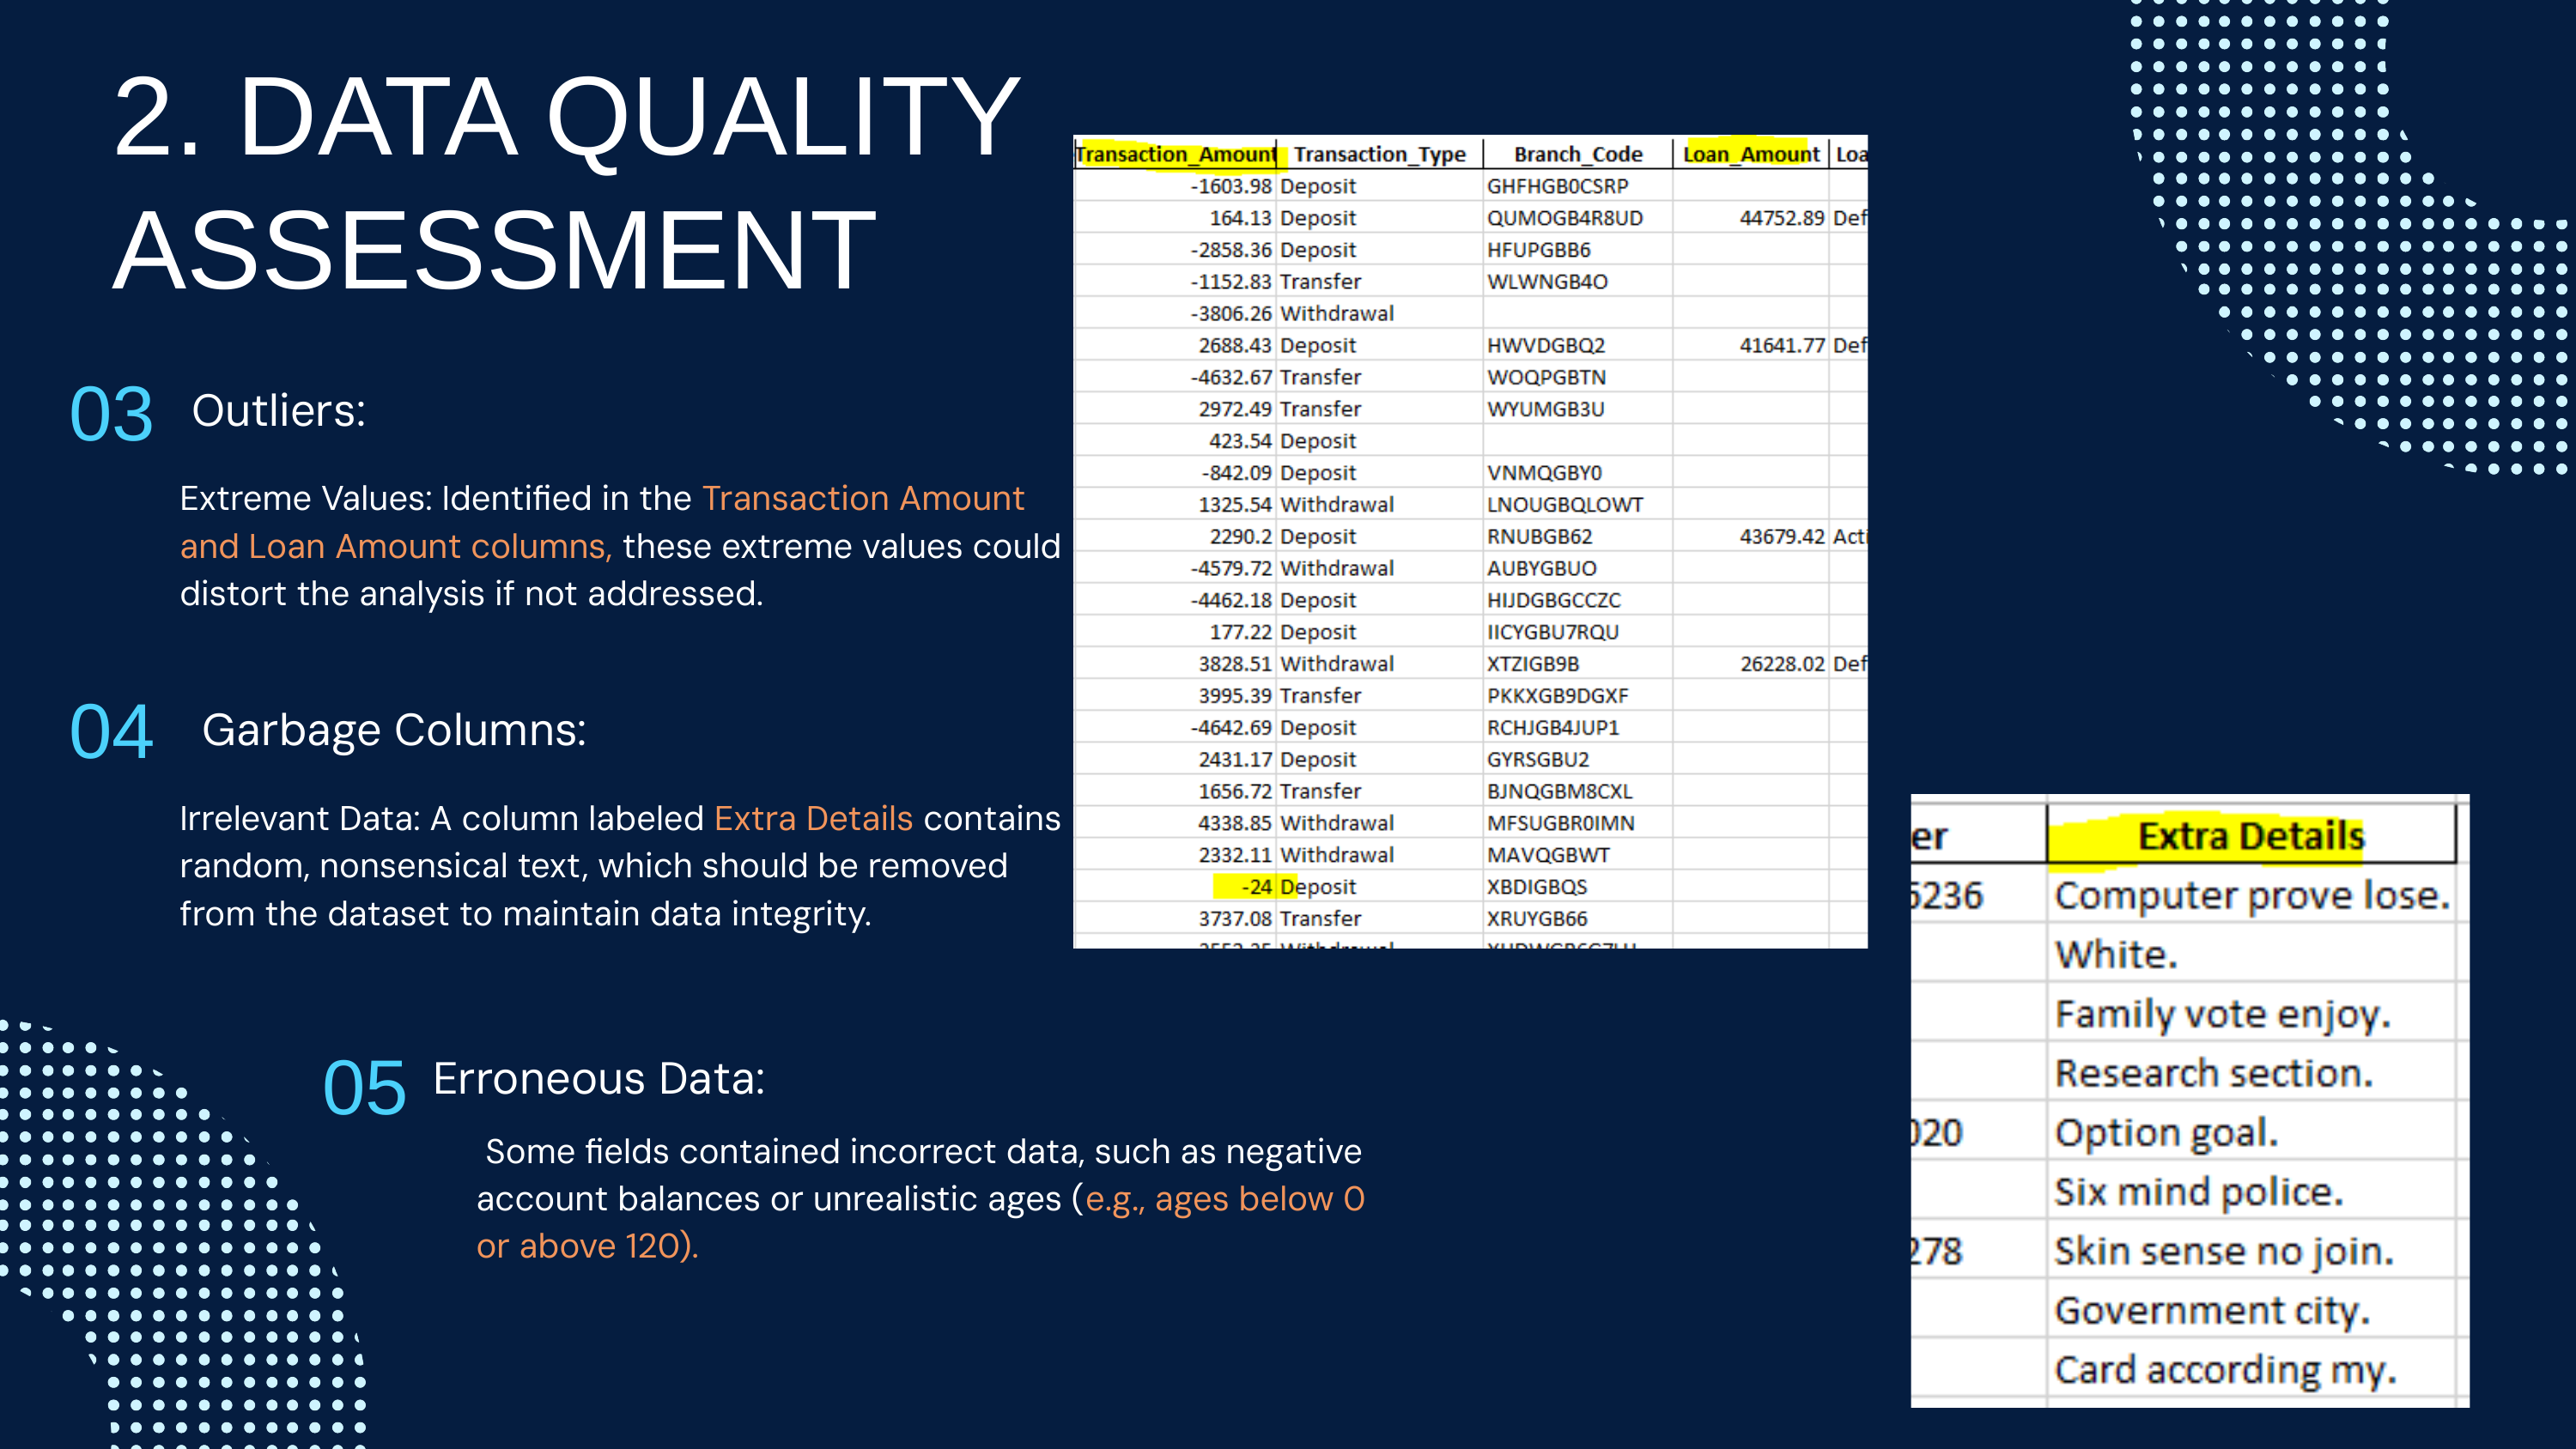

2. DATA QUALITY ASSESSMENT

03
 Outliers:
Extreme Values: Identified in the Transaction Amount and Loan Amount columns, these extreme values could distort the analysis if not addressed.
04
Garbage Columns:
Irrelevant Data: A column labeled Extra Details contains random, nonsensical text, which should be removed from the dataset to maintain data integrity.

05
Erroneous Data:

 Some fields contained incorrect data, such as negative account balances or unrealistic ages (e.g., ages below 0 or above 120).